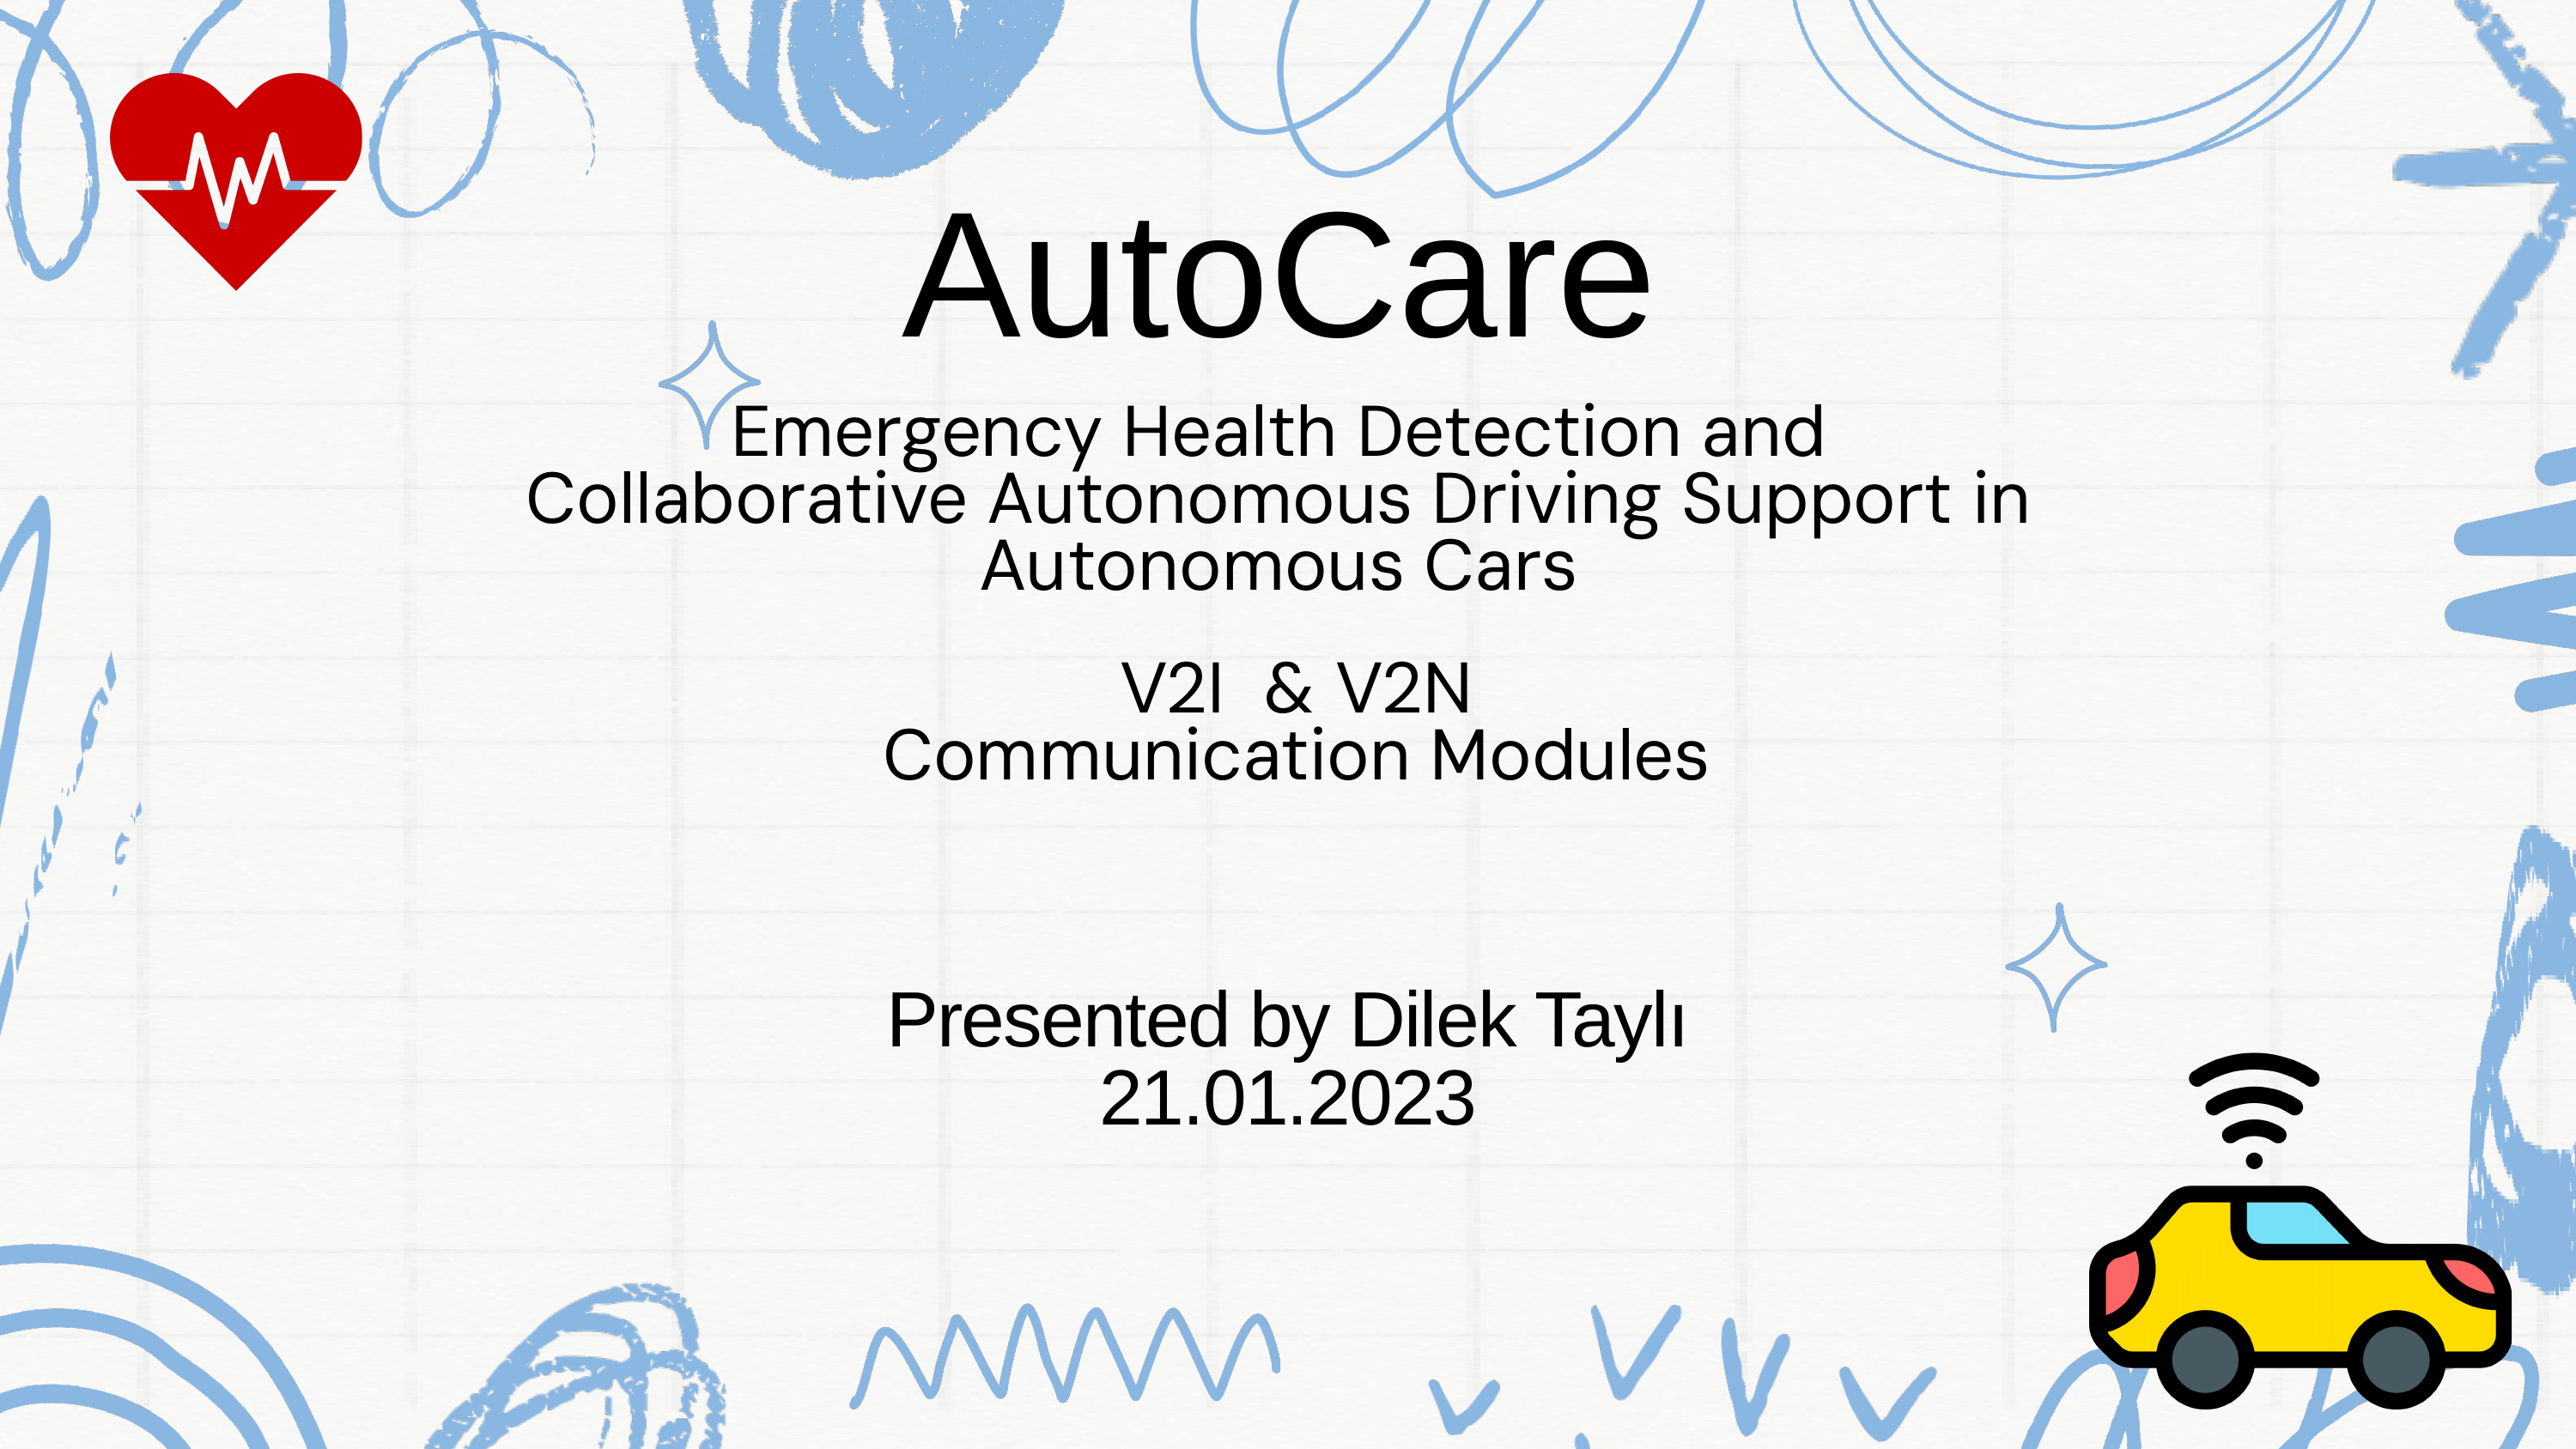

AutoCare

Emergency Health Detection and Collaborative Autonomous Driving Support in Autonomous Cars

V2I  & V2N
Communication Modules

Presented by Dilek Taylı
21.01.2023